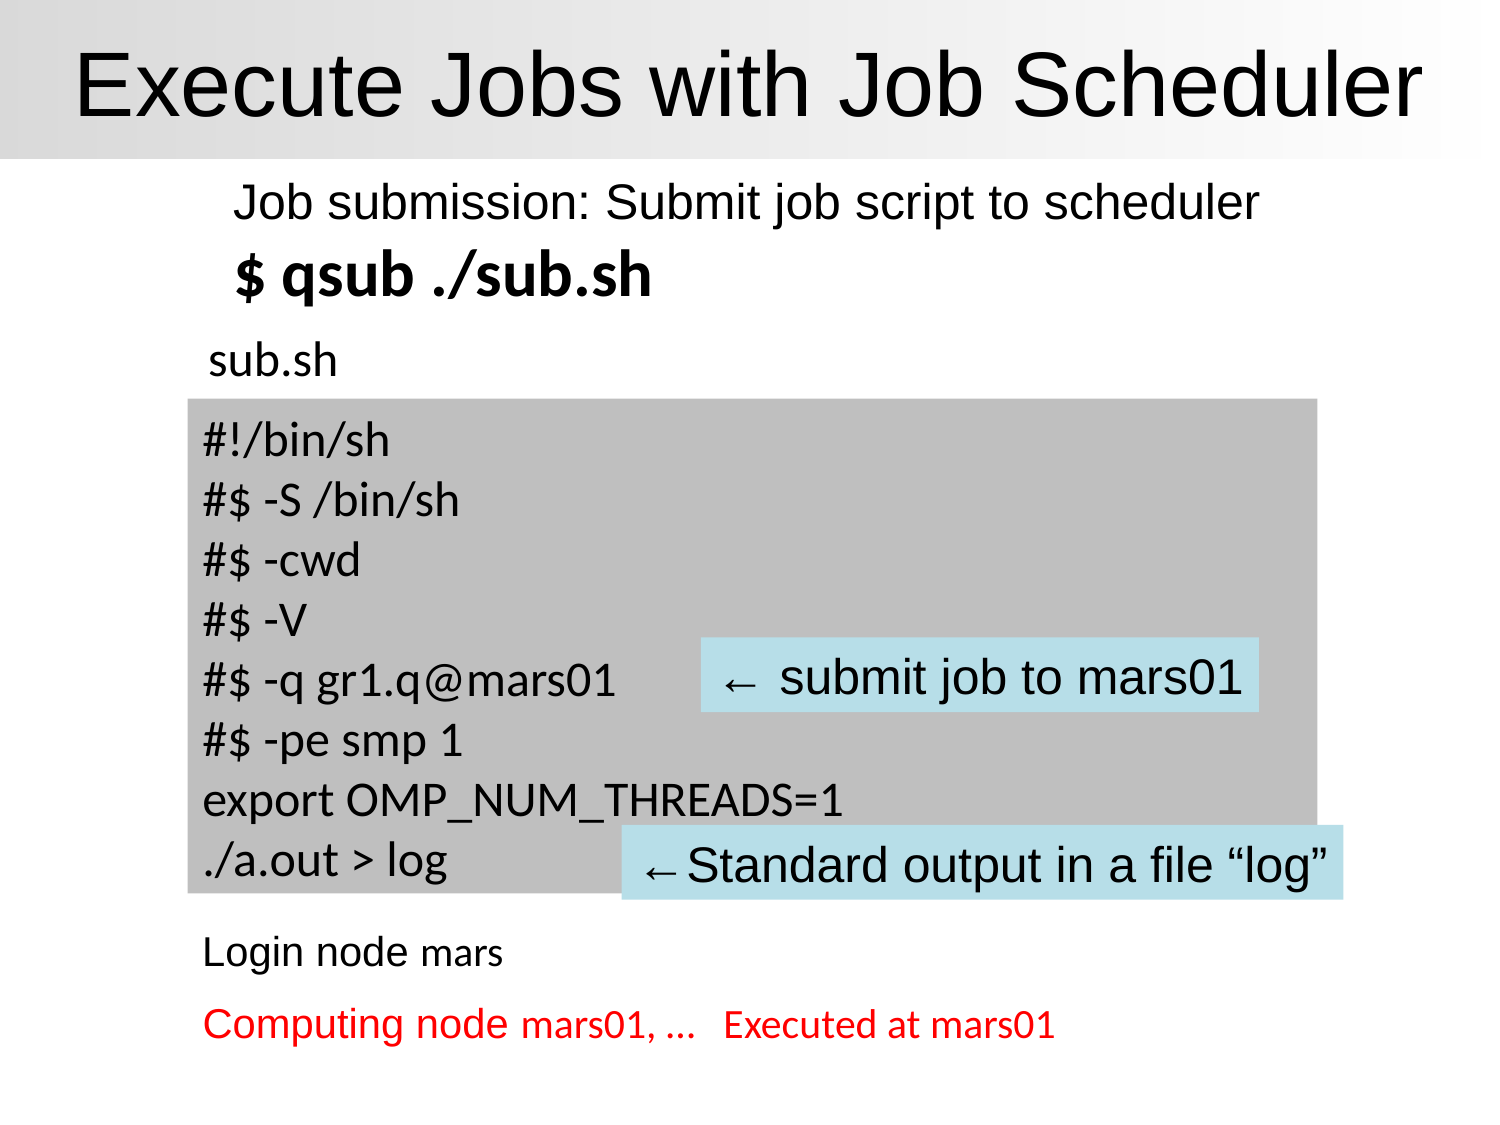

Execute Jobs with Job Scheduler
Job submission: Submit job script to scheduler
$ qsub ./sub.sh
sub.sh
#!/bin/sh
#$ -S /bin/sh
#$ -cwd
#$ -V
#$ -q gr1.q@mars01
#$ -pe smp 1
export OMP_NUM_THREADS=1
./a.out > log
← submit job to mars01
←Standard output in a file “log”
Login node mars
Computing node mars01, …   Executed at mars01